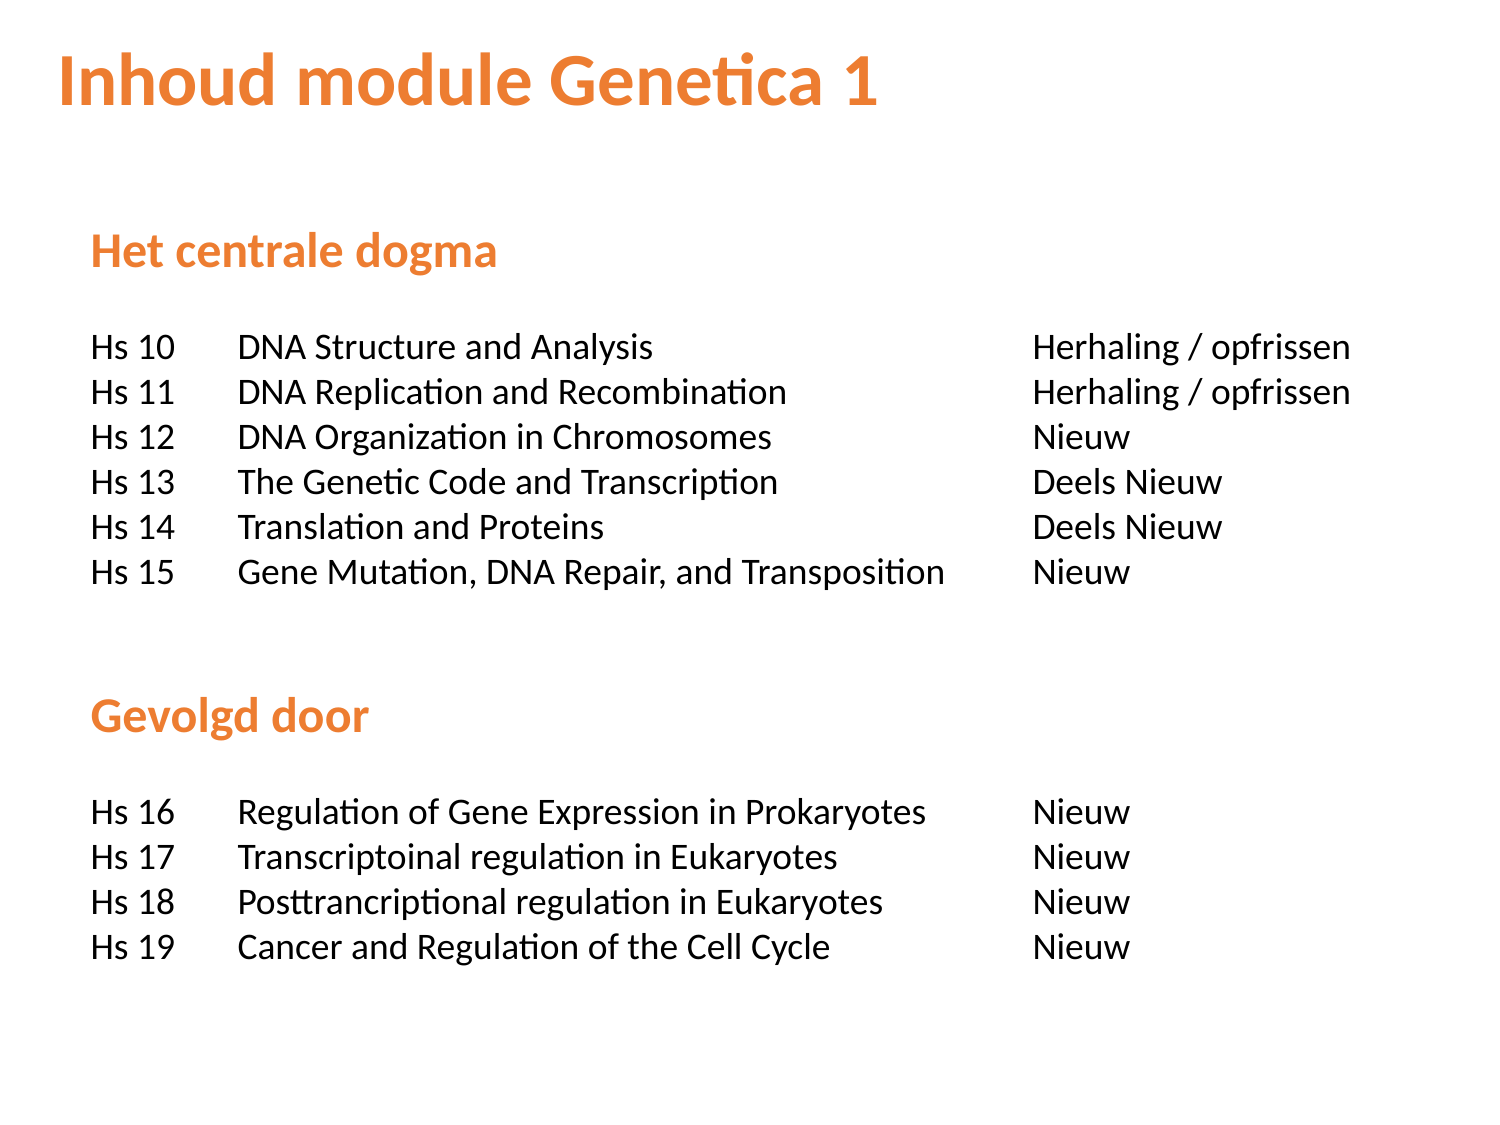

Inhoud module Genetica 1
Het centrale dogma

Hs 10	DNA Structure and Analysis	Herhaling / opfrissen
Hs 11 	DNA Replication and Recombination	Herhaling / opfrissen
Hs 12	DNA Organization in Chromosomes	Nieuw
Hs 13	The Genetic Code and Transcription	Deels Nieuw
Hs 14	Translation and Proteins	Deels Nieuw
Hs 15	Gene Mutation, DNA Repair, and Transposition	Nieuw

Gevolgd door

Hs 16	Regulation of Gene Expression in Prokaryotes	Nieuw
Hs 17	Transcriptoinal regulation in Eukaryotes	Nieuw
Hs 18	Posttrancriptional regulation in Eukaryotes	Nieuw
Hs 19	Cancer and Regulation of the Cell Cycle	Nieuw